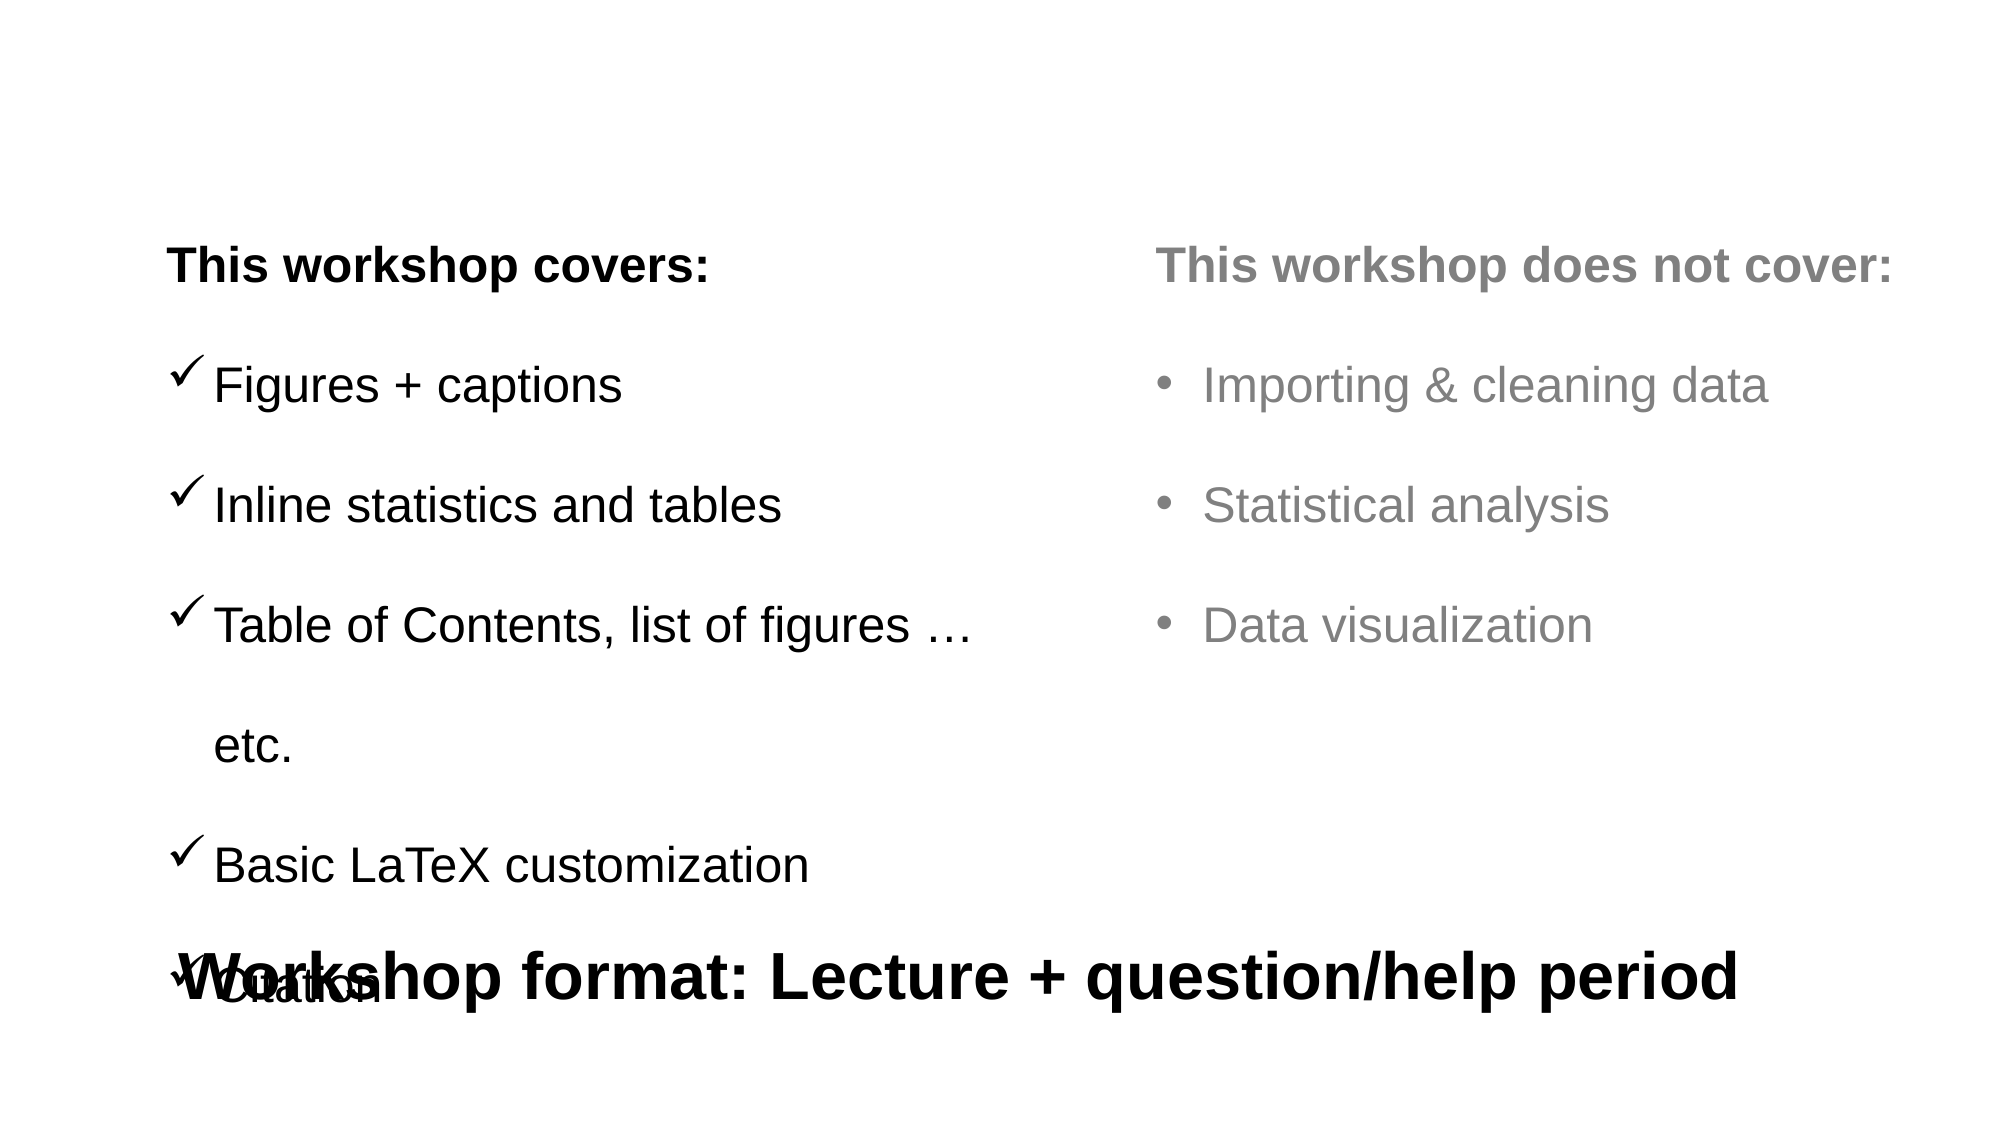

This workshop covers:
Figures + captions
Inline statistics and tables
Table of Contents, list of figures …etc.
Basic LaTeX customization
Citation
This workshop does not cover:
Importing & cleaning data
Statistical analysis
Data visualization
Workshop format: Lecture + question/help period